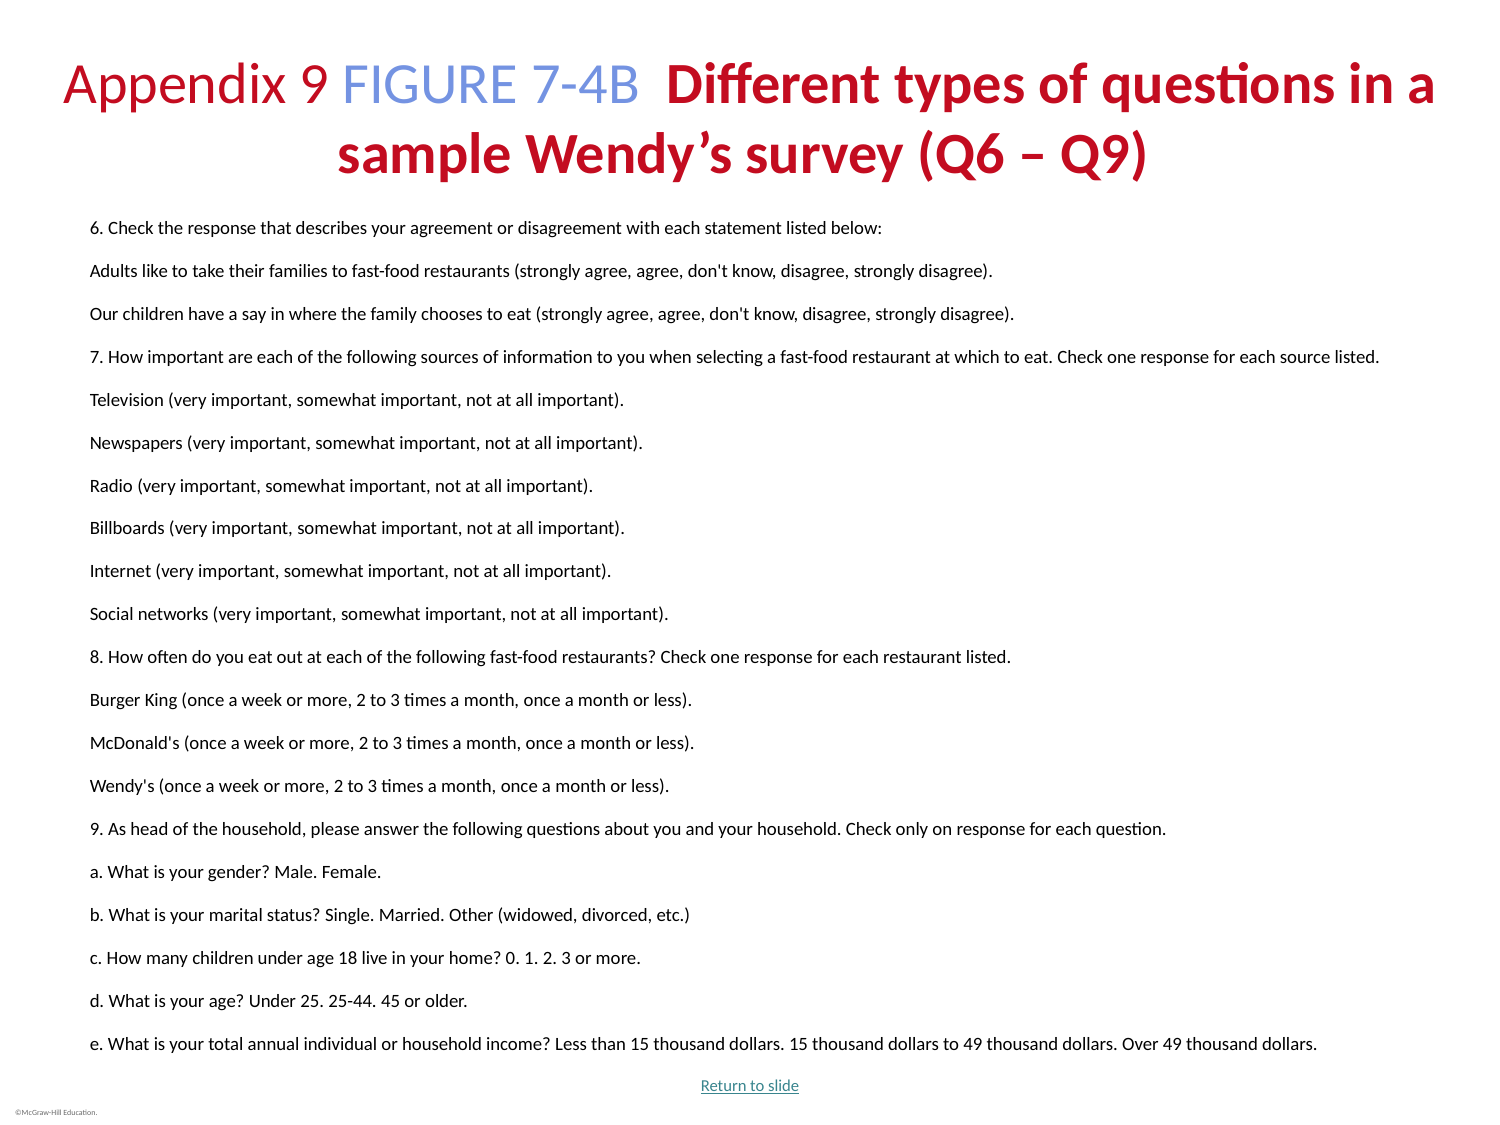

# Appendix 9 FIGURE 7-4B  Different types of questions in a sample Wendy’s survey (Q6 – Q9)
6. Check the response that describes your agreement or disagreement with each statement listed below:
Adults like to take their families to fast-food restaurants (strongly agree, agree, don't know, disagree, strongly disagree).
Our children have a say in where the family chooses to eat (strongly agree, agree, don't know, disagree, strongly disagree).
7. How important are each of the following sources of information to you when selecting a fast-food restaurant at which to eat. Check one response for each source listed.
Television (very important, somewhat important, not at all important).
Newspapers (very important, somewhat important, not at all important).
Radio (very important, somewhat important, not at all important).
Billboards (very important, somewhat important, not at all important).
Internet (very important, somewhat important, not at all important).
Social networks (very important, somewhat important, not at all important).
8. How often do you eat out at each of the following fast-food restaurants? Check one response for each restaurant listed.
Burger King (once a week or more, 2 to 3 times a month, once a month or less).
McDonald's (once a week or more, 2 to 3 times a month, once a month or less).
Wendy's (once a week or more, 2 to 3 times a month, once a month or less).
9. As head of the household, please answer the following questions about you and your household. Check only on response for each question.
a. What is your gender? Male. Female.
b. What is your marital status? Single. Married. Other (widowed, divorced, etc.)
c. How many children under age 18 live in your home? 0. 1. 2. 3 or more.
d. What is your age? Under 25. 25-44. 45 or older.
e. What is your total annual individual or household income? Less than 15 thousand dollars. 15 thousand dollars to 49 thousand dollars. Over 49 thousand dollars.
Return to slide